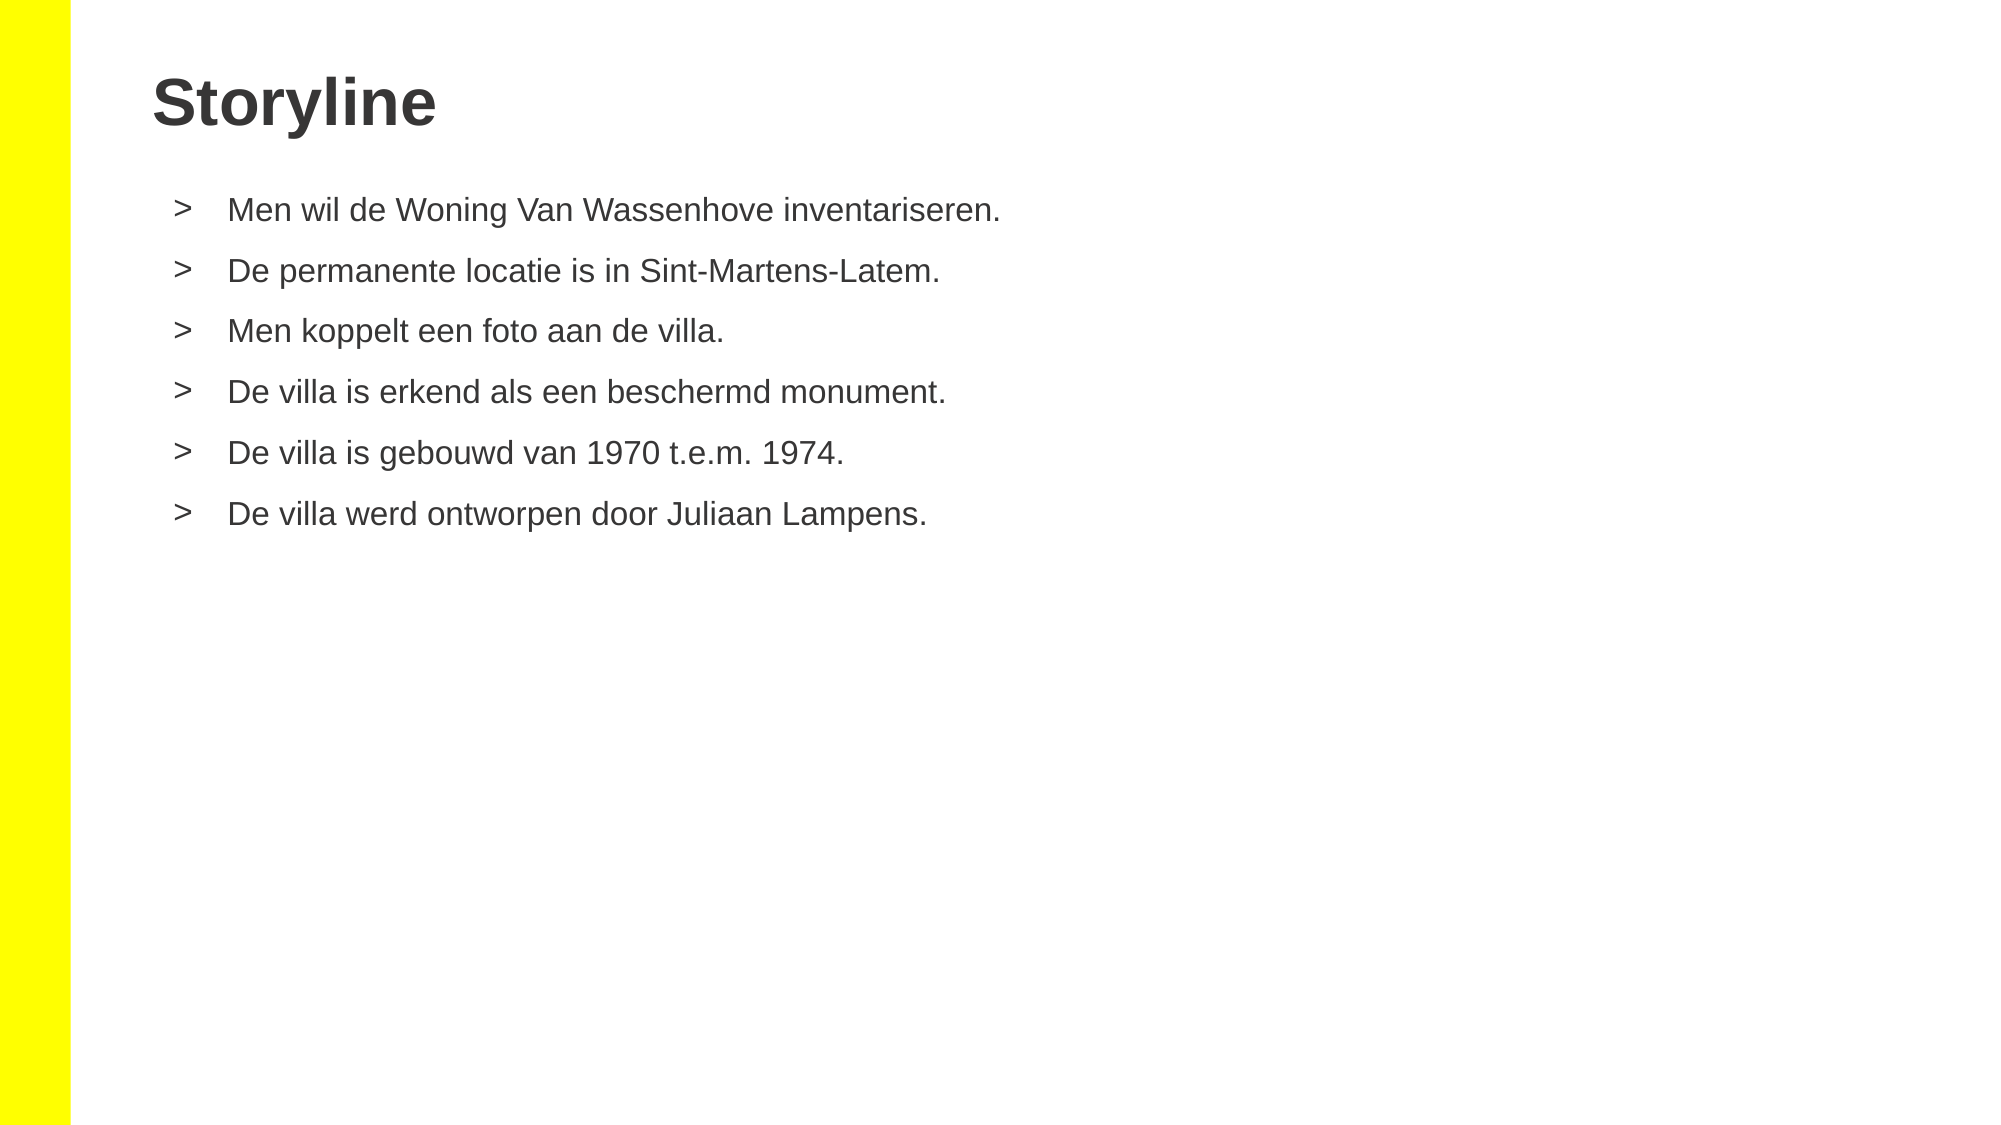

# Storyline
Men wil de Woning Van Wassenhove inventariseren.
De permanente locatie is in Sint-Martens-Latem.
Men koppelt een foto aan de villa.
De villa is erkend als een beschermd monument.
De villa is gebouwd van 1970 t.e.m. 1974.
De villa werd ontworpen door Juliaan Lampens.